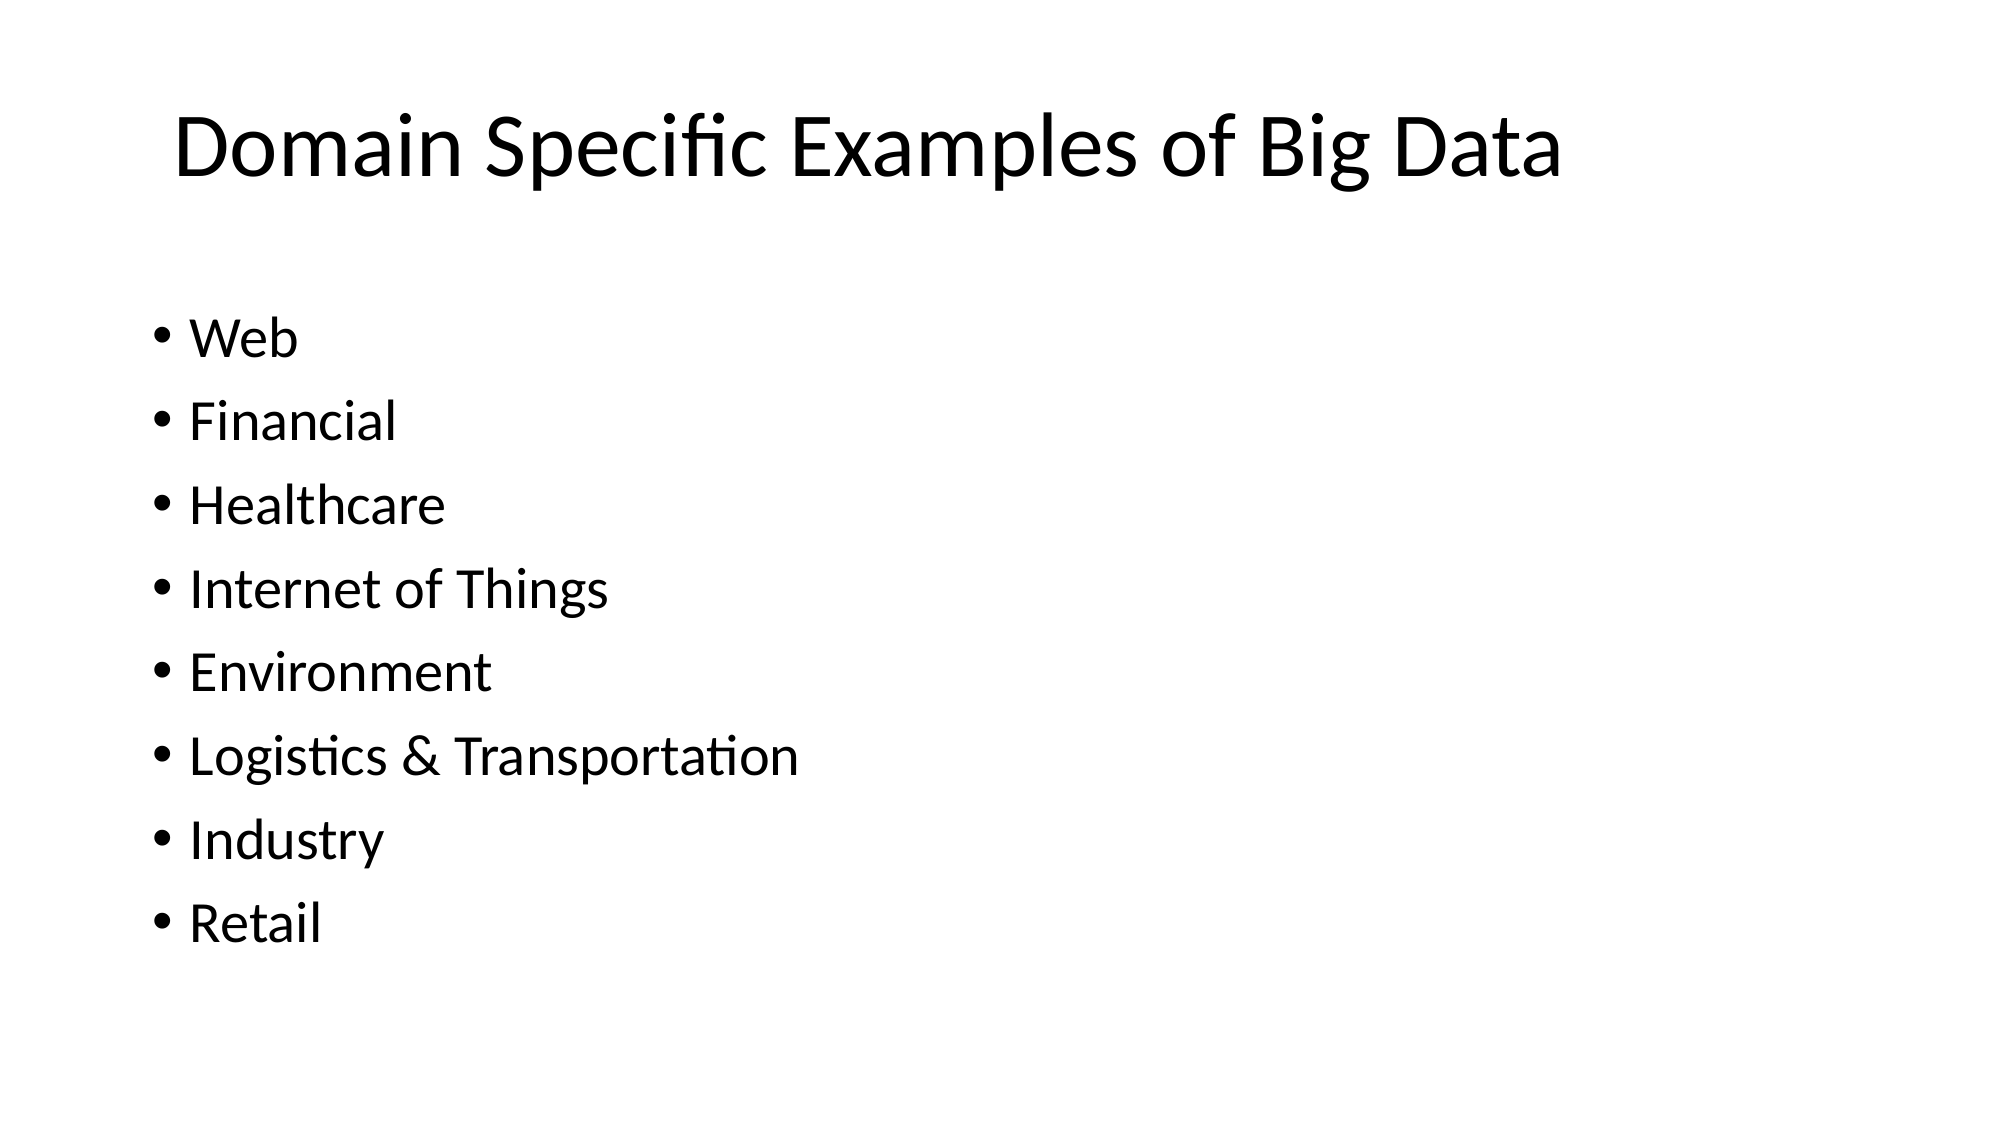

# Domain Speciﬁc Examples of Big Data
Web
Financial
Healthcare
Internet of Things
Environment
Logistics & Transportation
Industry
Retail